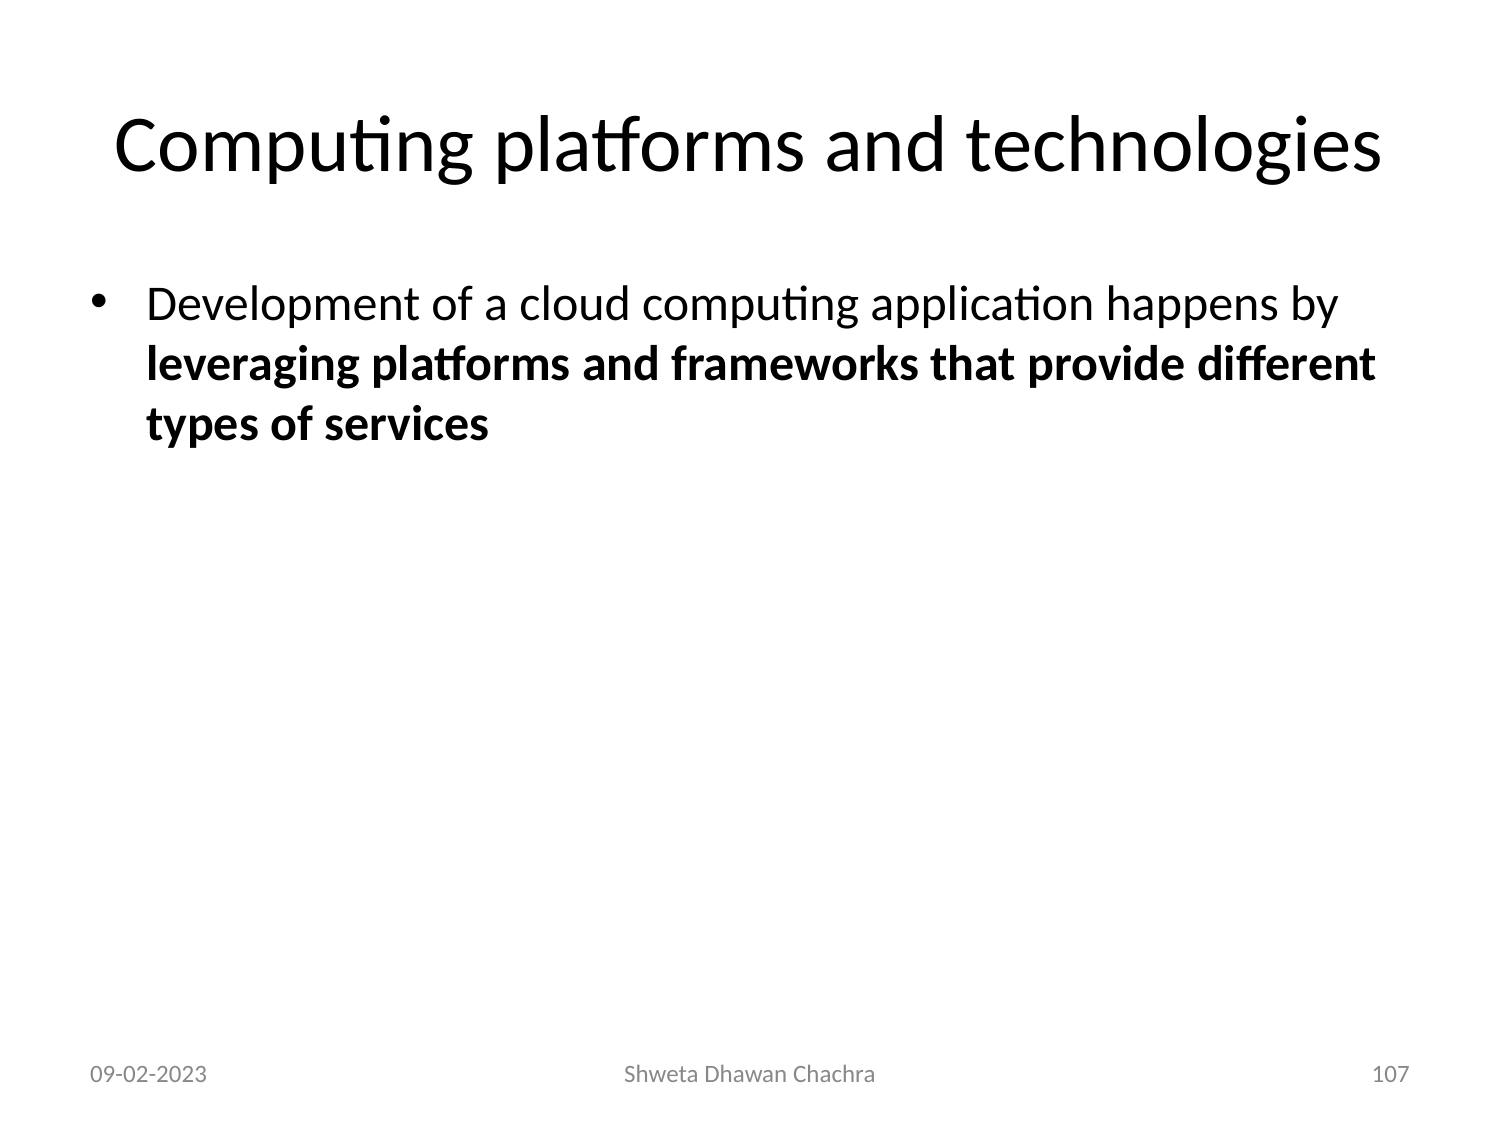

# Computing platforms and technologies
Development of a cloud computing application happens by leveraging platforms and frameworks that provide different types of services
09-02-2023
Shweta Dhawan Chachra
107